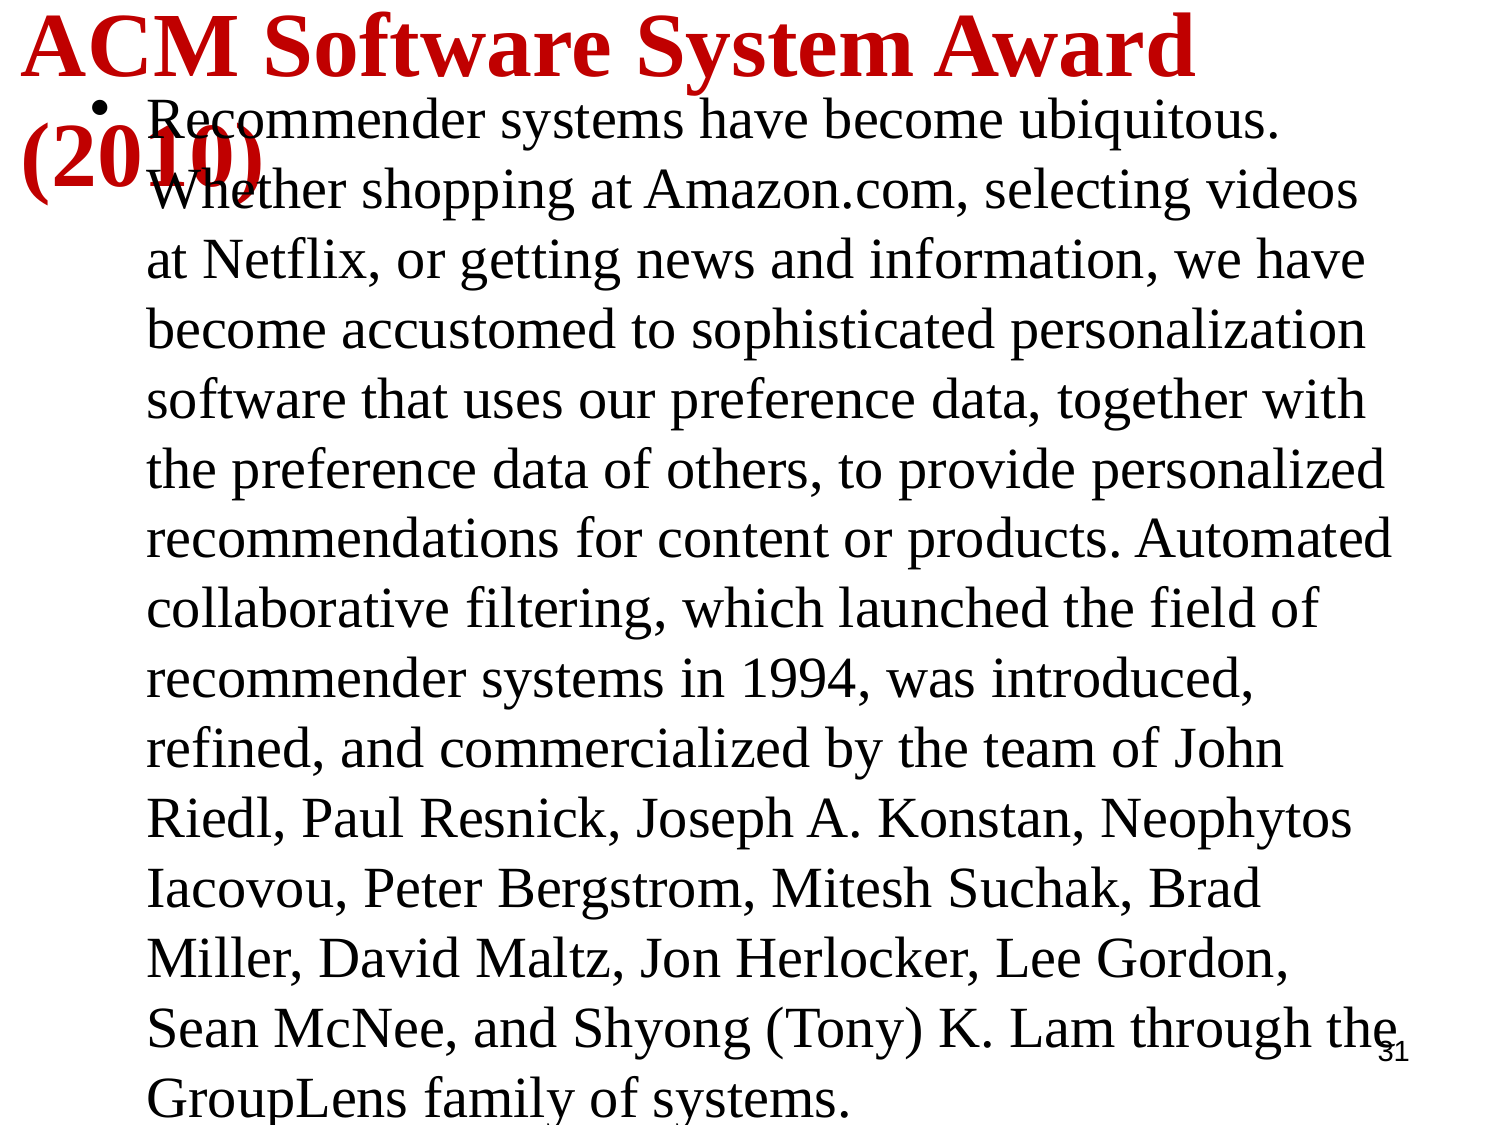

# ACM Software System Award (2010)
Recommender systems have become ubiquitous. Whether shopping at Amazon.com, selecting videos at Netflix, or getting news and information, we have become accustomed to sophisticated personalization software that uses our preference data, together with the preference data of others, to provide personalized recommendations for content or products. Automated collaborative filtering, which launched the field of recommender systems in 1994, was introduced, refined, and commercialized by the team of John Riedl, Paul Resnick, Joseph A. Konstan, Neophytos Iacovou, Peter Bergstrom, Mitesh Suchak, Brad Miller, David Maltz, Jon Herlocker, Lee Gordon, Sean McNee, and Shyong (Tony) K. Lam through the GroupLens family of systems.
31